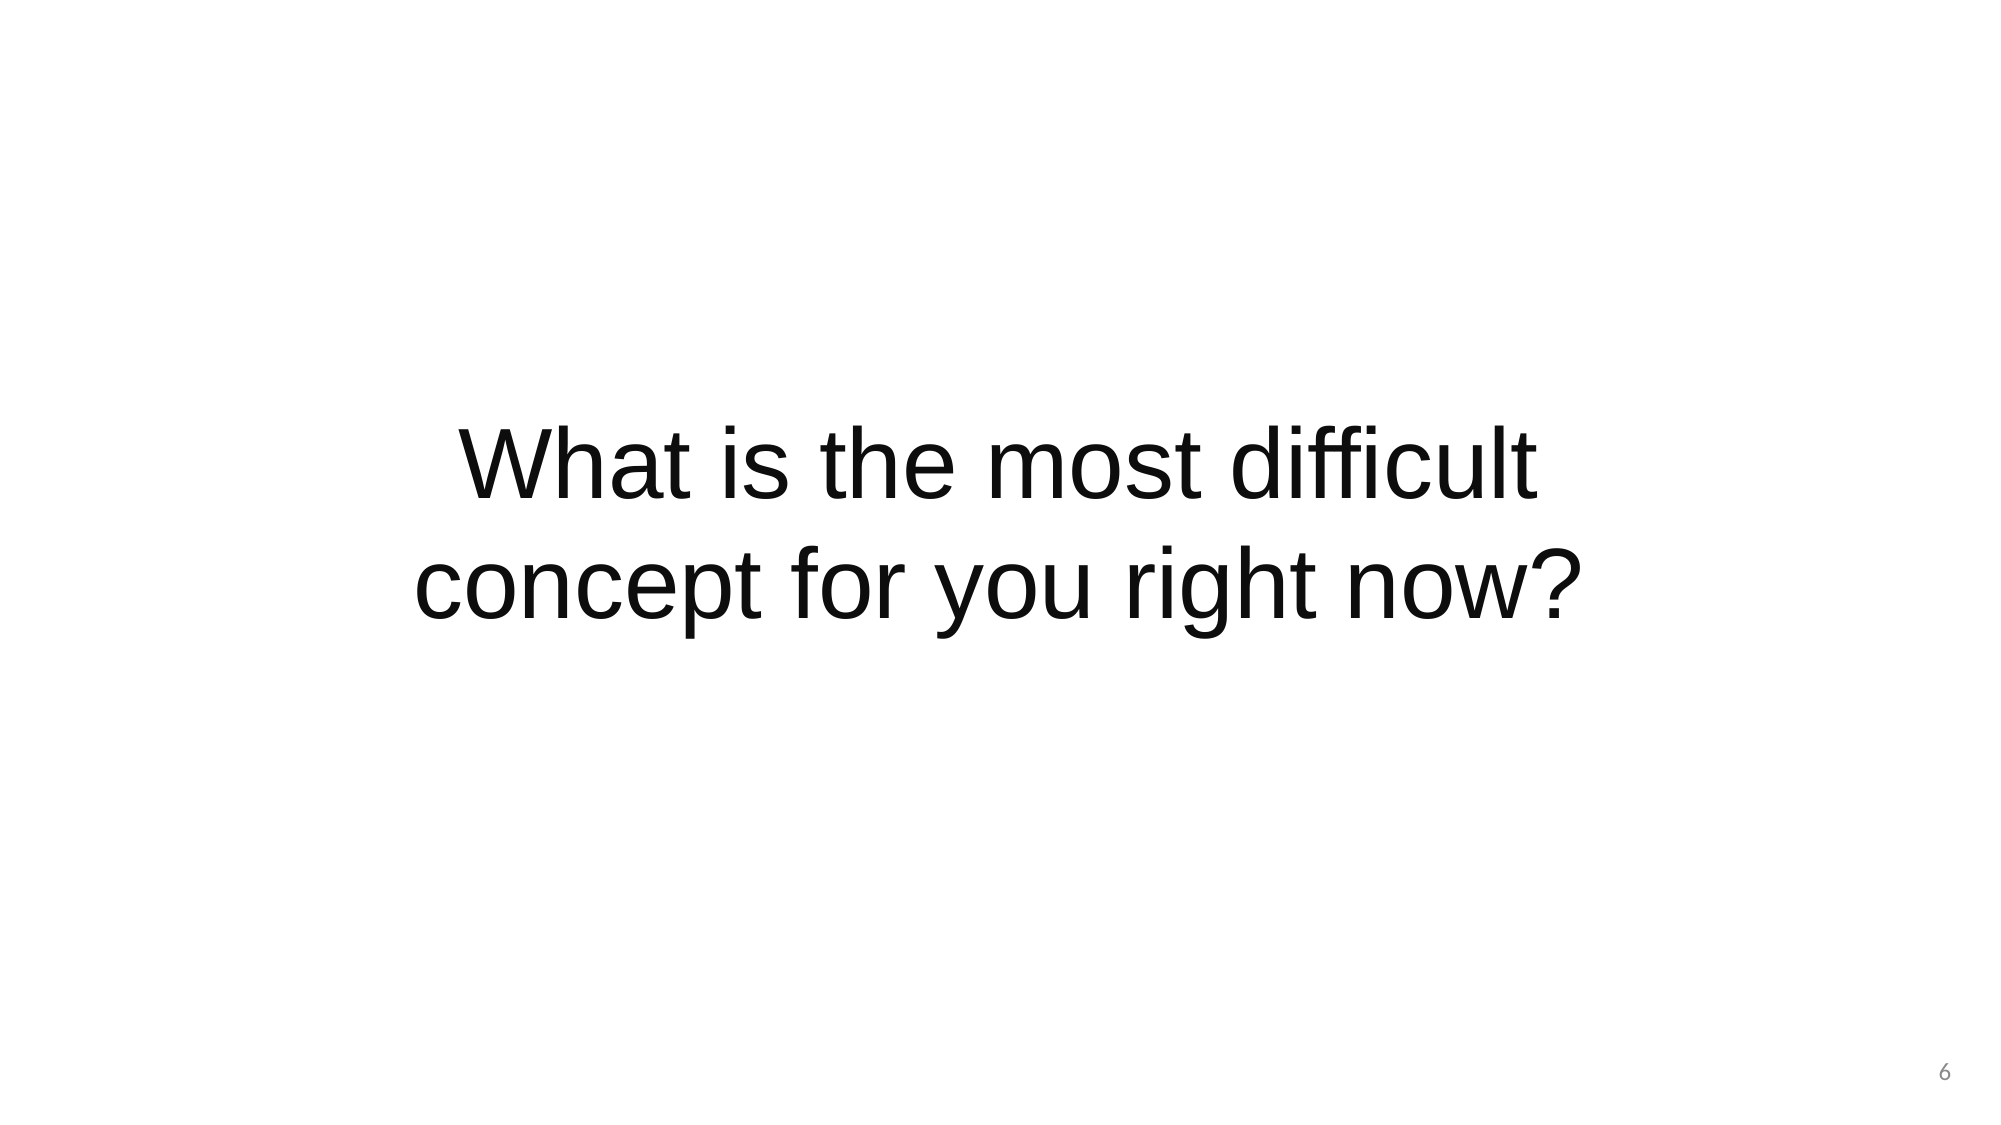

What is the most difficult concept for you right now?
6